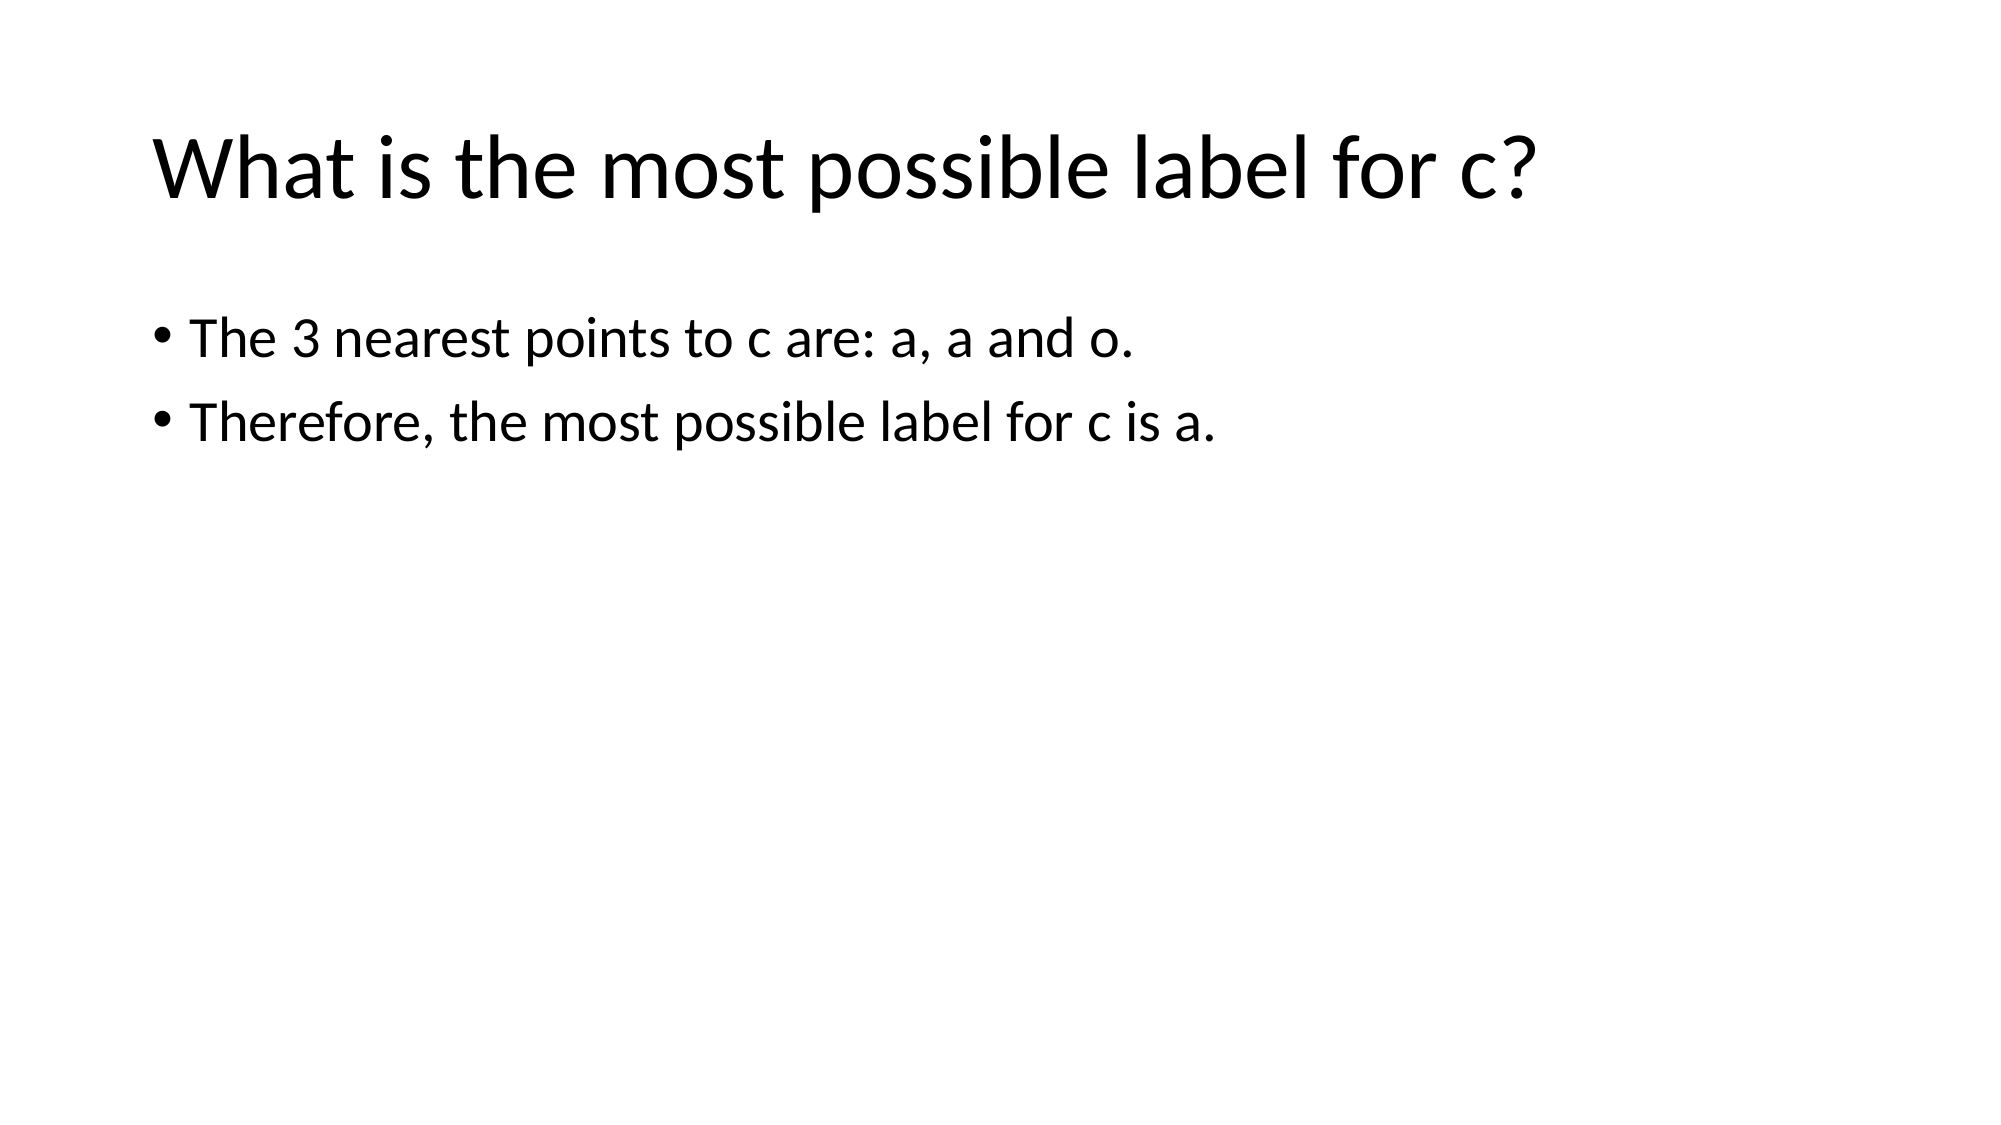

# What is the most possible label for c?
The 3 nearest points to c are: a, a and o.
Therefore, the most possible label for c is a.